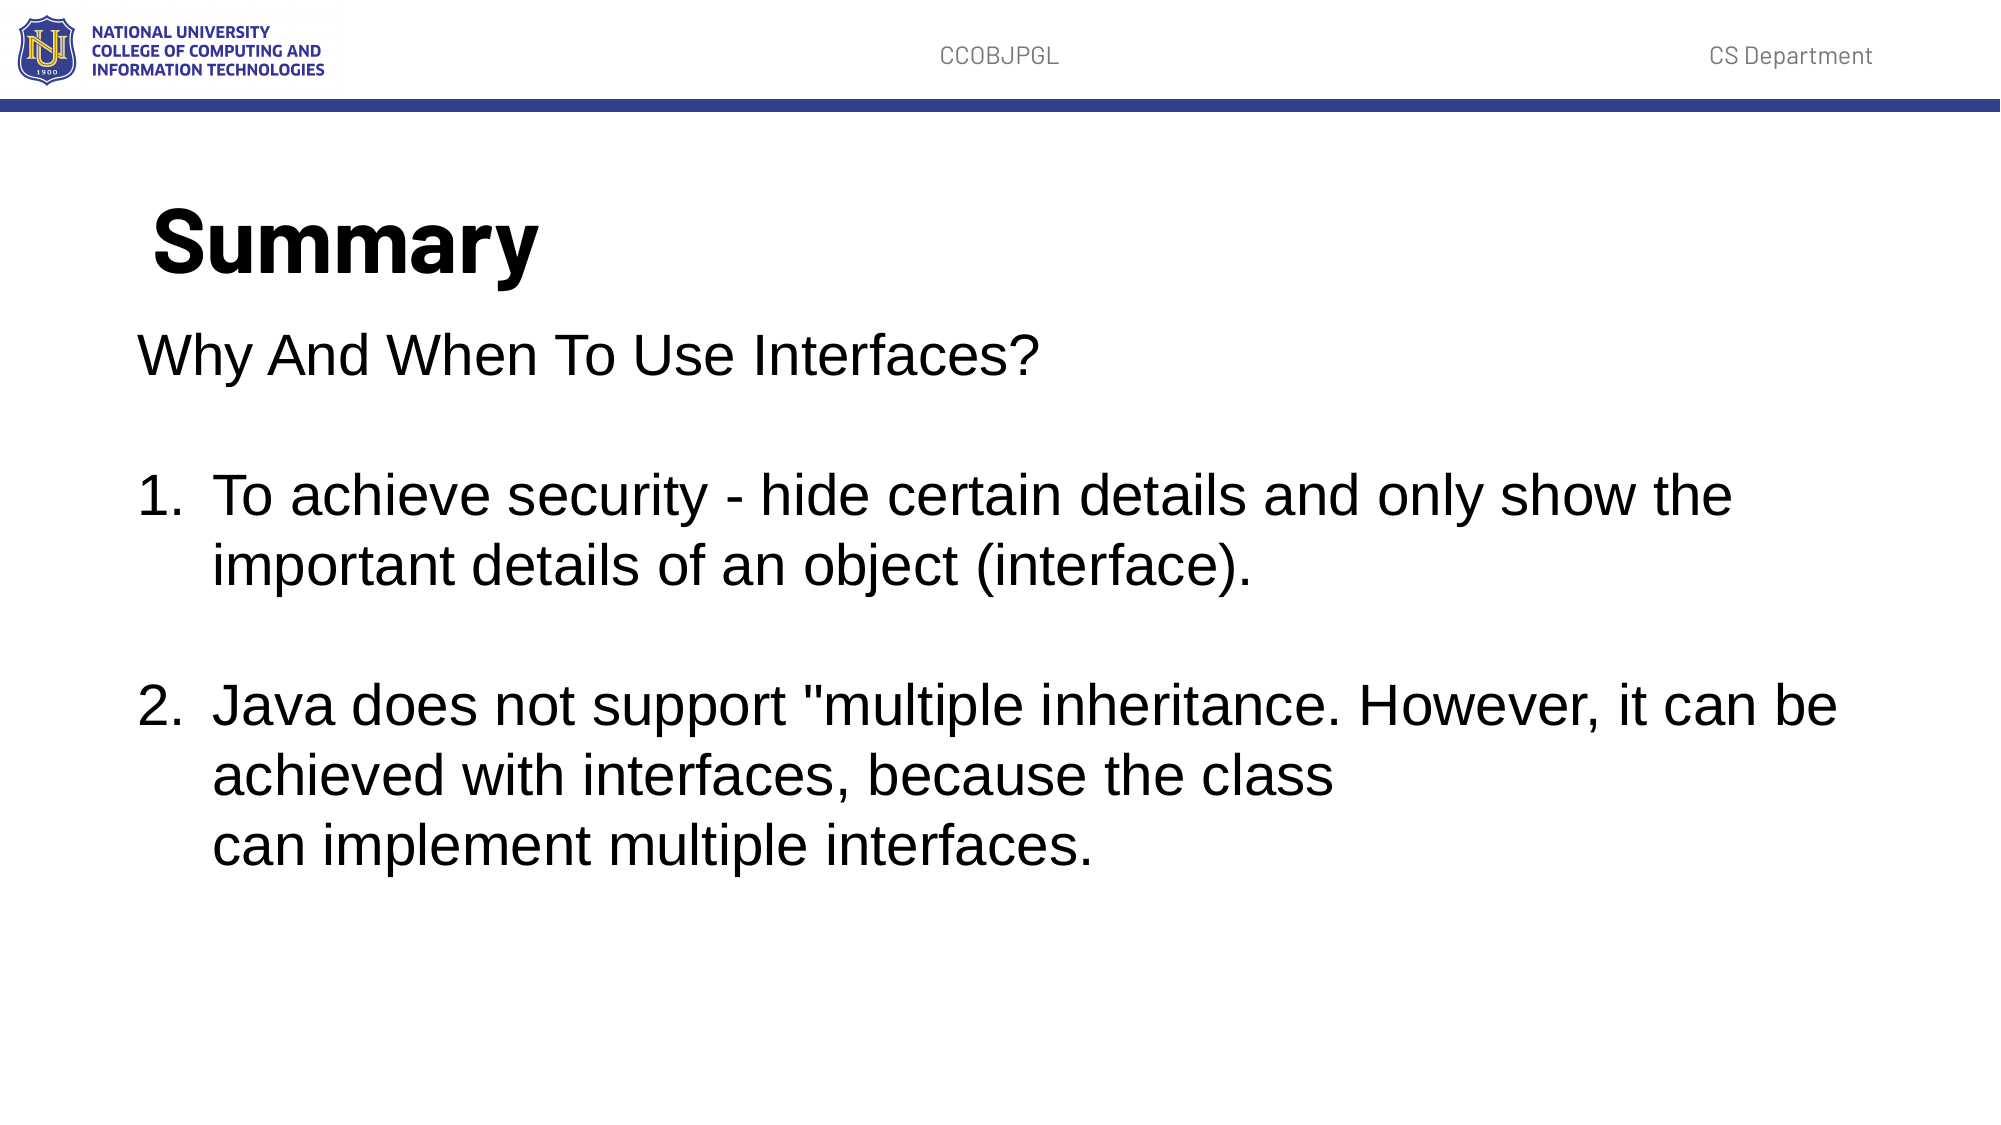

# Summary

Why And When To Use Interfaces?

To achieve security - hide certain details and only show the important details of an object (interface).

Java does not support "multiple inheritance. However, it can be achieved with interfaces, because the class can implement multiple interfaces.